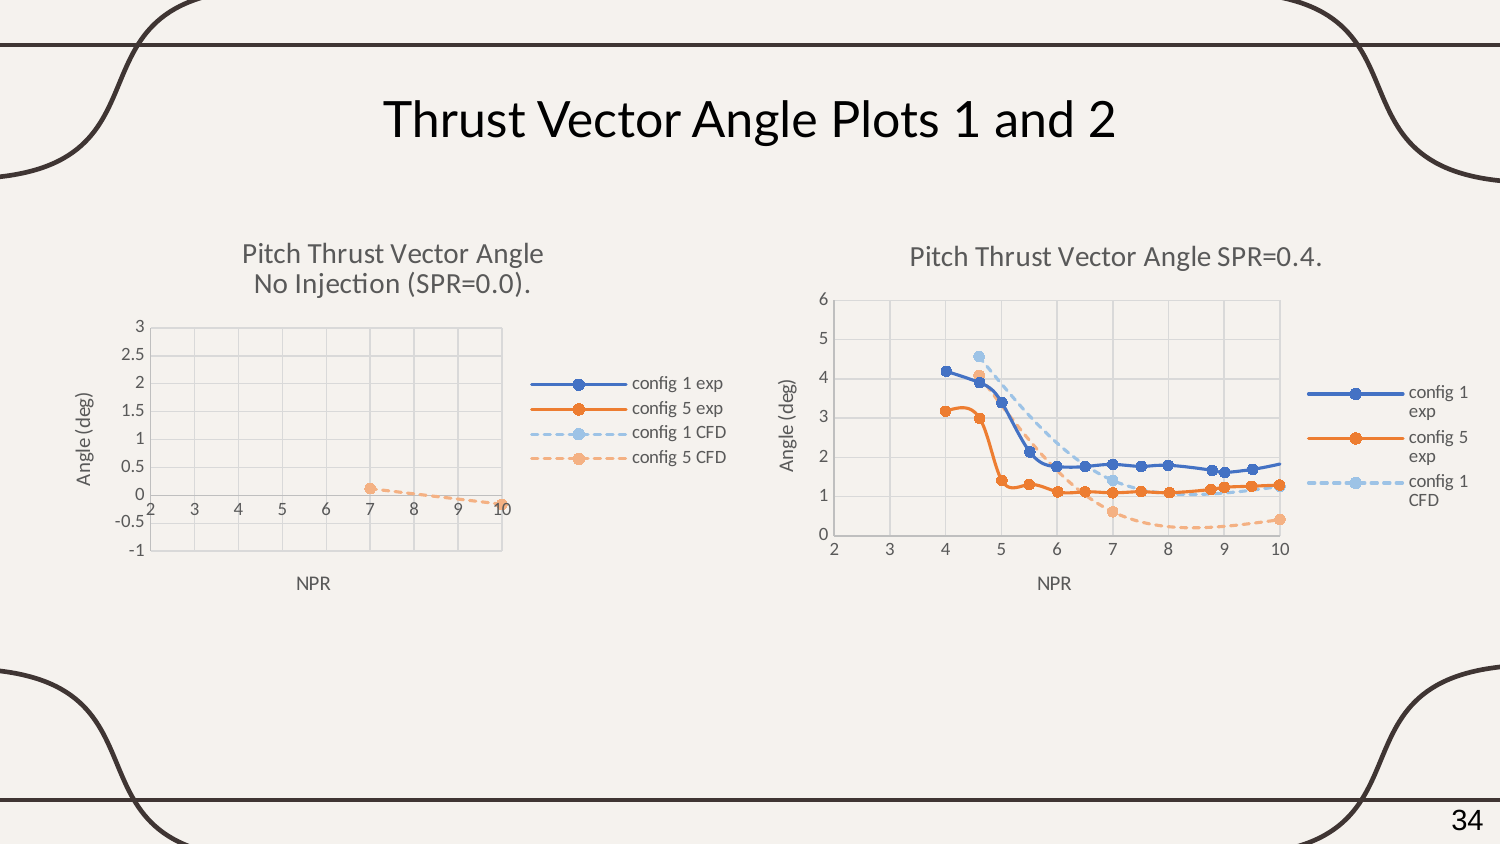

# Thrust Vector Angle Plots 1 and 2

### Chart: Pitch Thrust Vector Angle
No Injection (SPR=0.0).

| Category |  |  |  |  |
|---|---|---|---|---|

### Chart: Pitch Thrust Vector Angle SPR=0.4.

| Category |  |  |  |  |
|---|---|---|---|---|
34